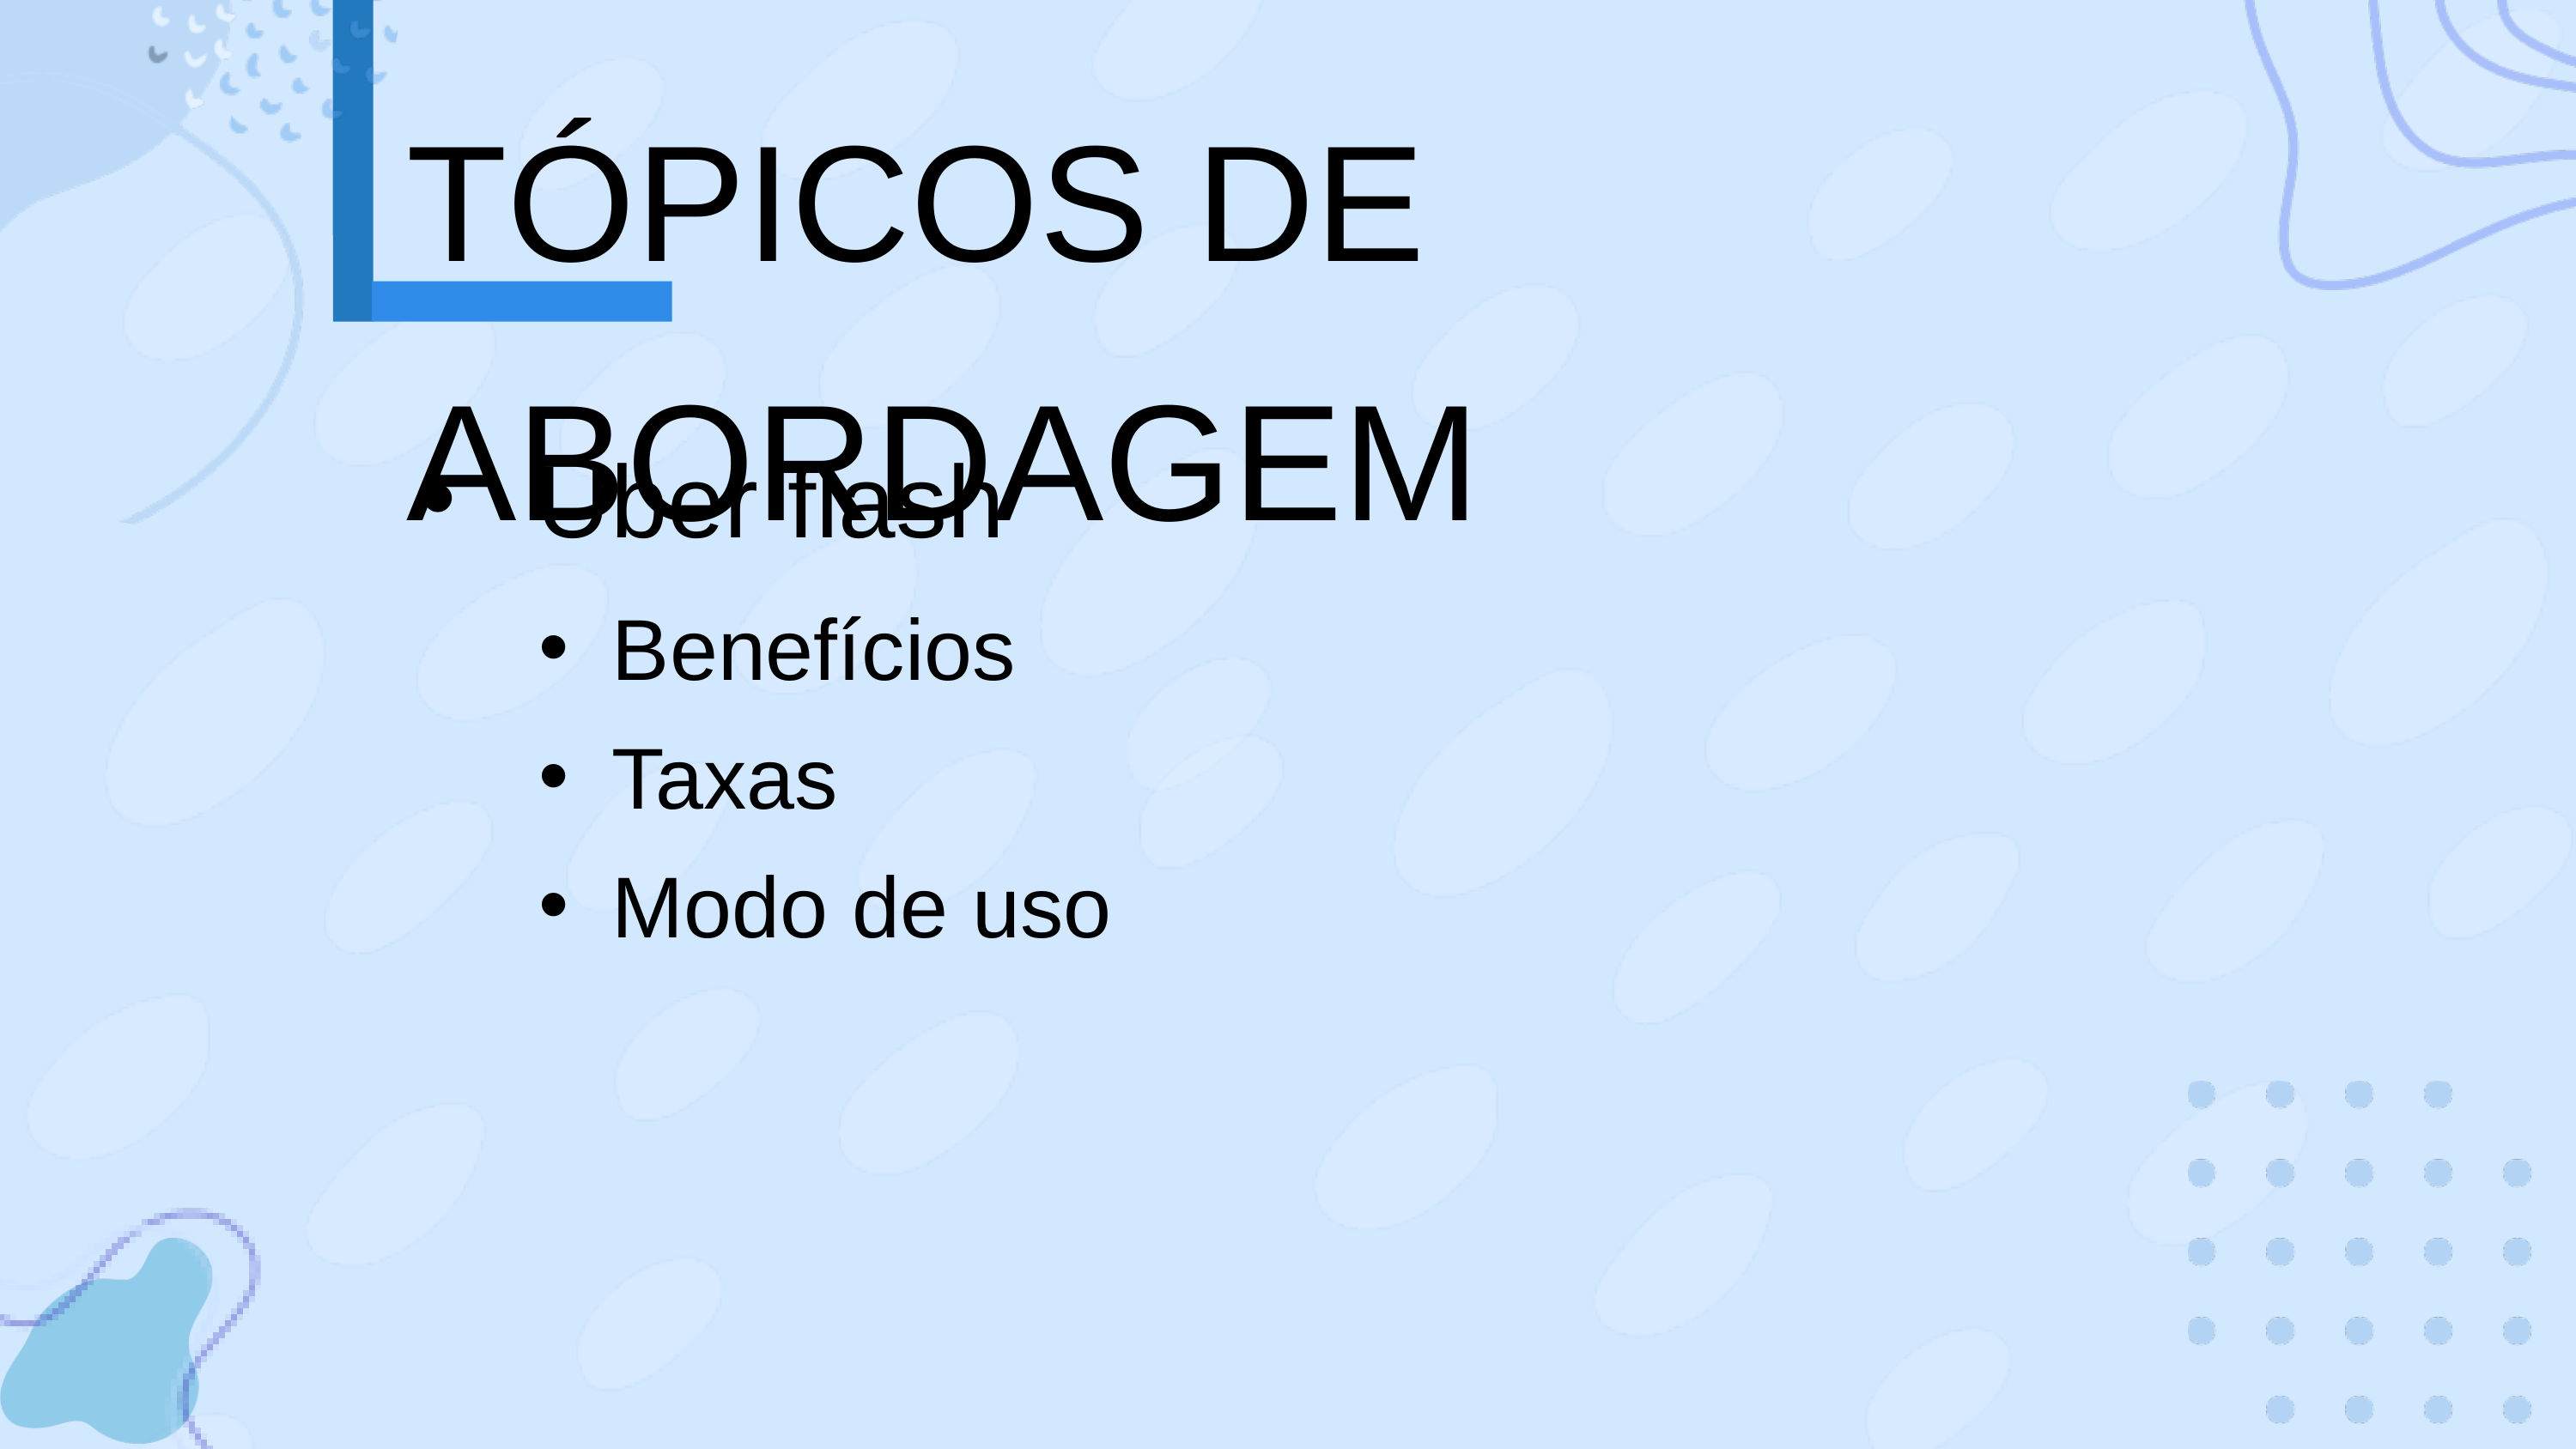

TÓPICOS DE ABORDAGEM

 Uber flash

Benefícios
Taxas
Modo de uso